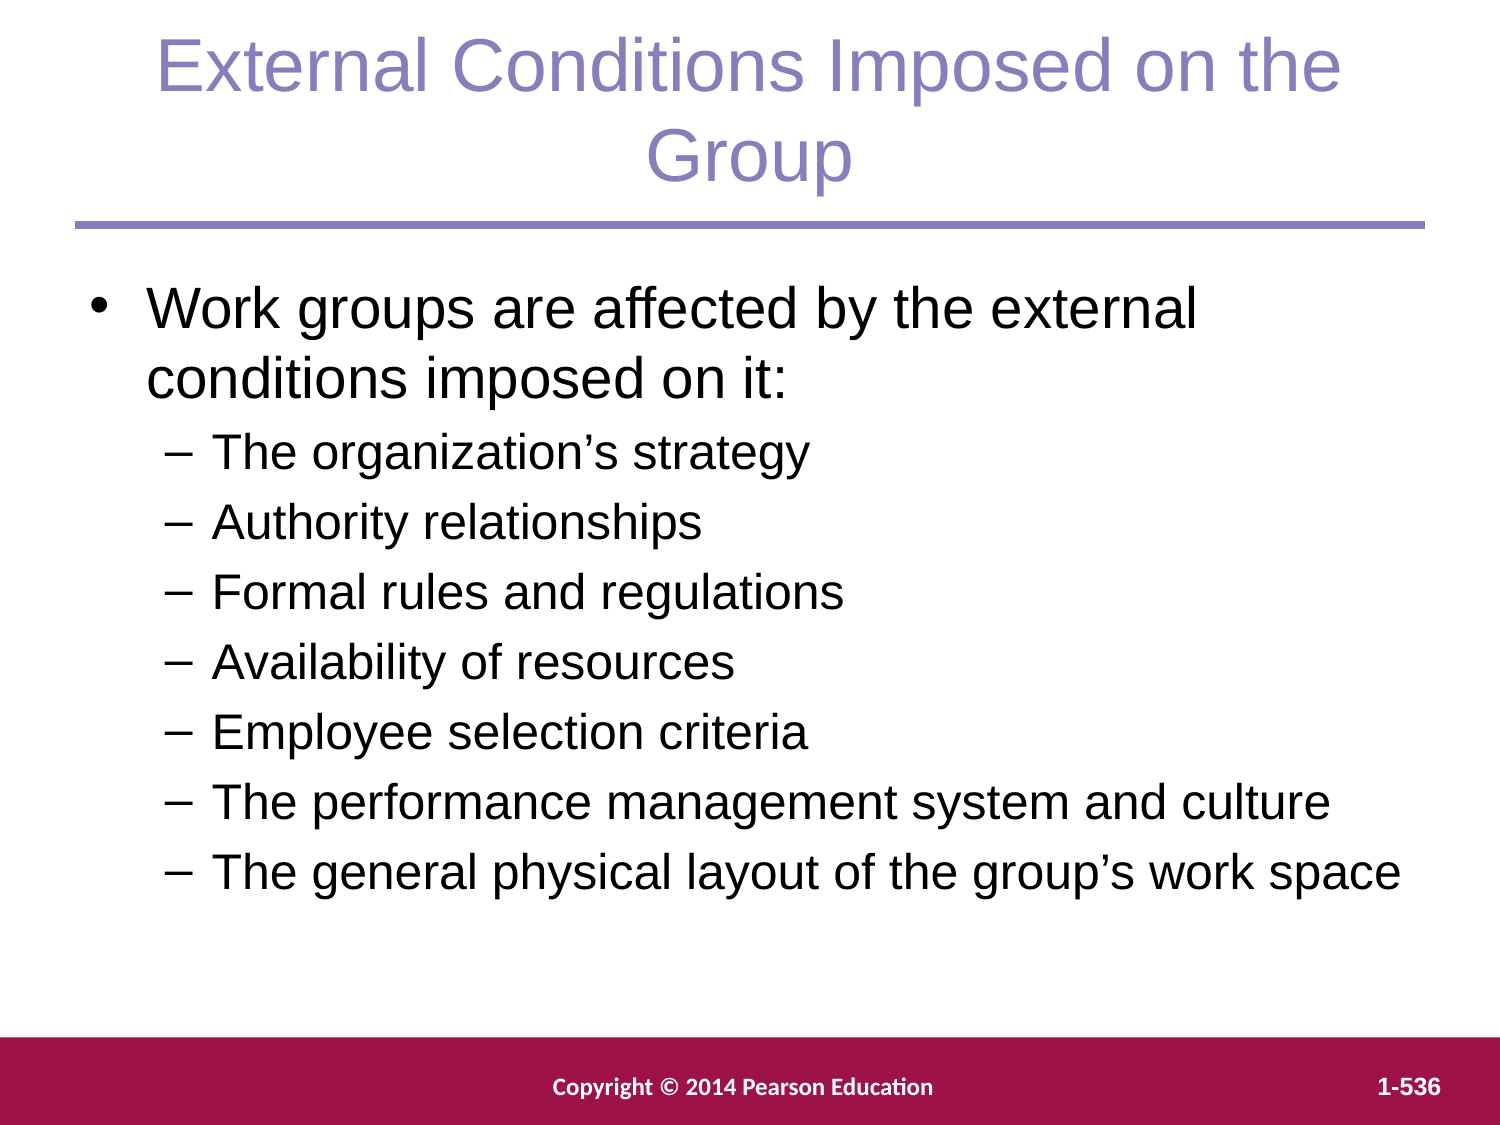

External Conditions Imposed on the Group
Work groups are affected by the external conditions imposed on it:
The organization’s strategy
Authority relationships
Formal rules and regulations
Availability of resources
Employee selection criteria
The performance management system and culture
The general physical layout of the group’s work space